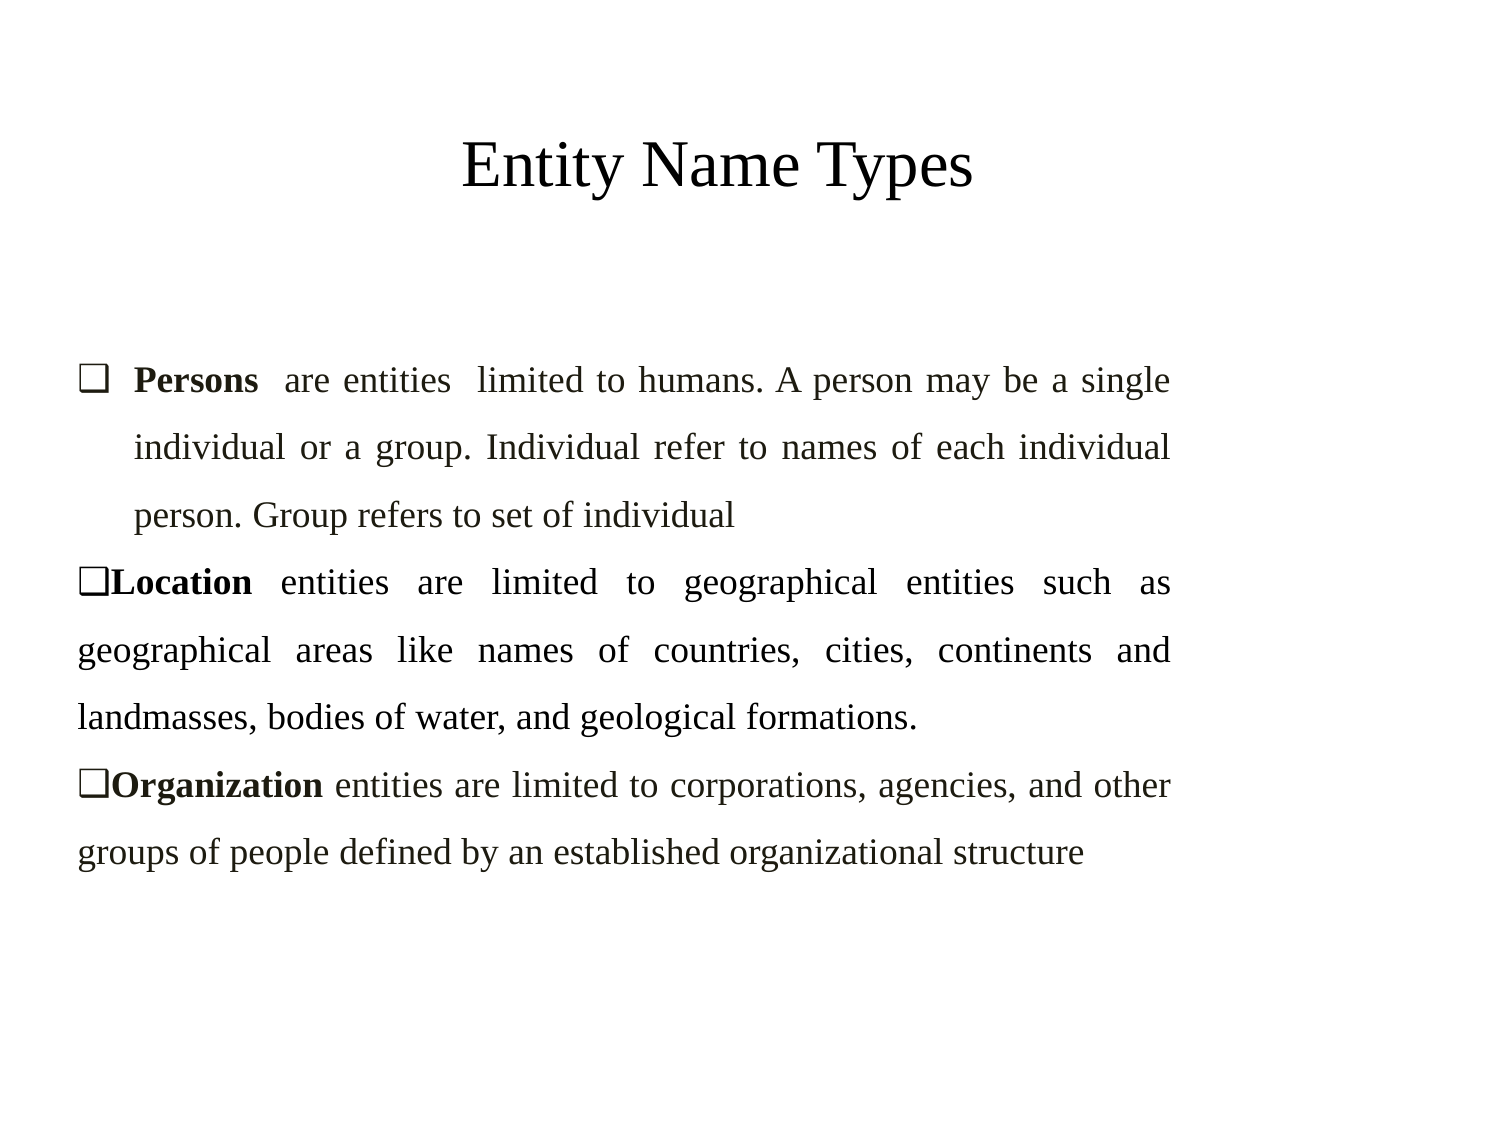

Entity Name Types
Persons  are entities  limited to humans. A person may be a single individual or a group. Individual refer to names of each individual person. Group refers to set of individual
Location entities are limited to geographical entities such as geographical areas like names of countries, cities, continents and landmasses, bodies of water, and geological formations.
Organization entities are limited to corporations, agencies, and other groups of people defined by an established organizational structure